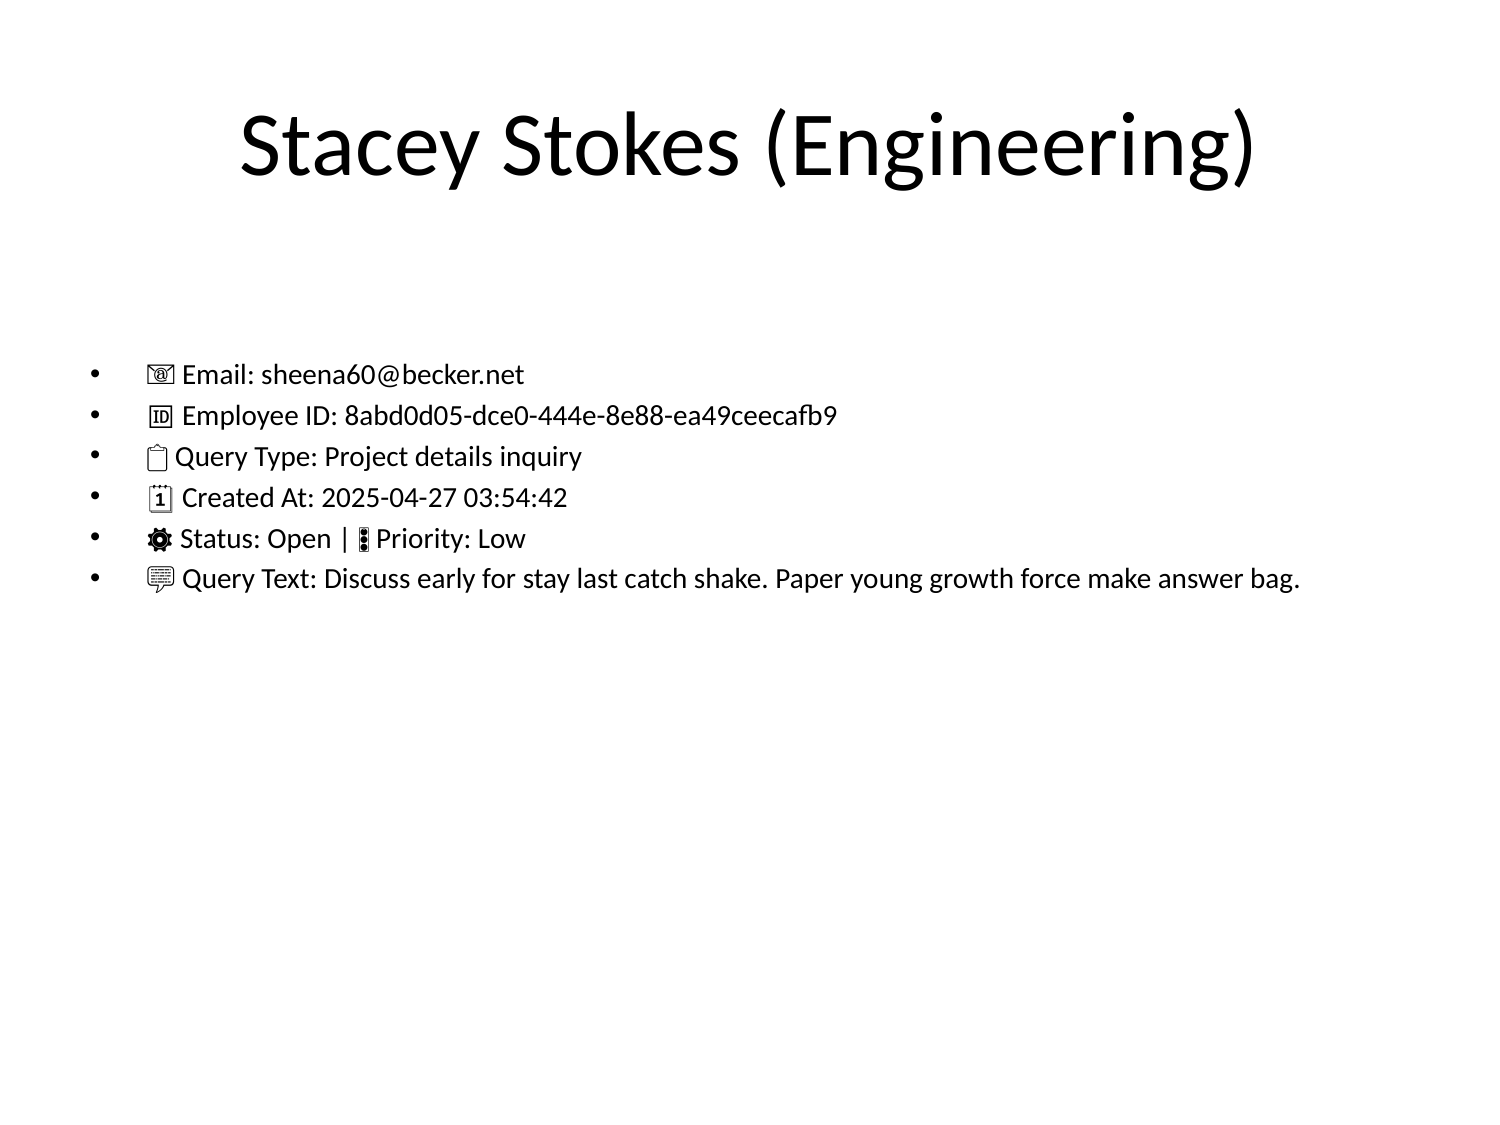

# Stacey Stokes (Engineering)

📧 Email: sheena60@becker.net
🆔 Employee ID: 8abd0d05-dce0-444e-8e88-ea49ceecafb9
📋 Query Type: Project details inquiry
🗓 Created At: 2025-04-27 03:54:42
⚙ Status: Open | 🚦 Priority: Low
💬 Query Text: Discuss early for stay last catch shake. Paper young growth force make answer bag.